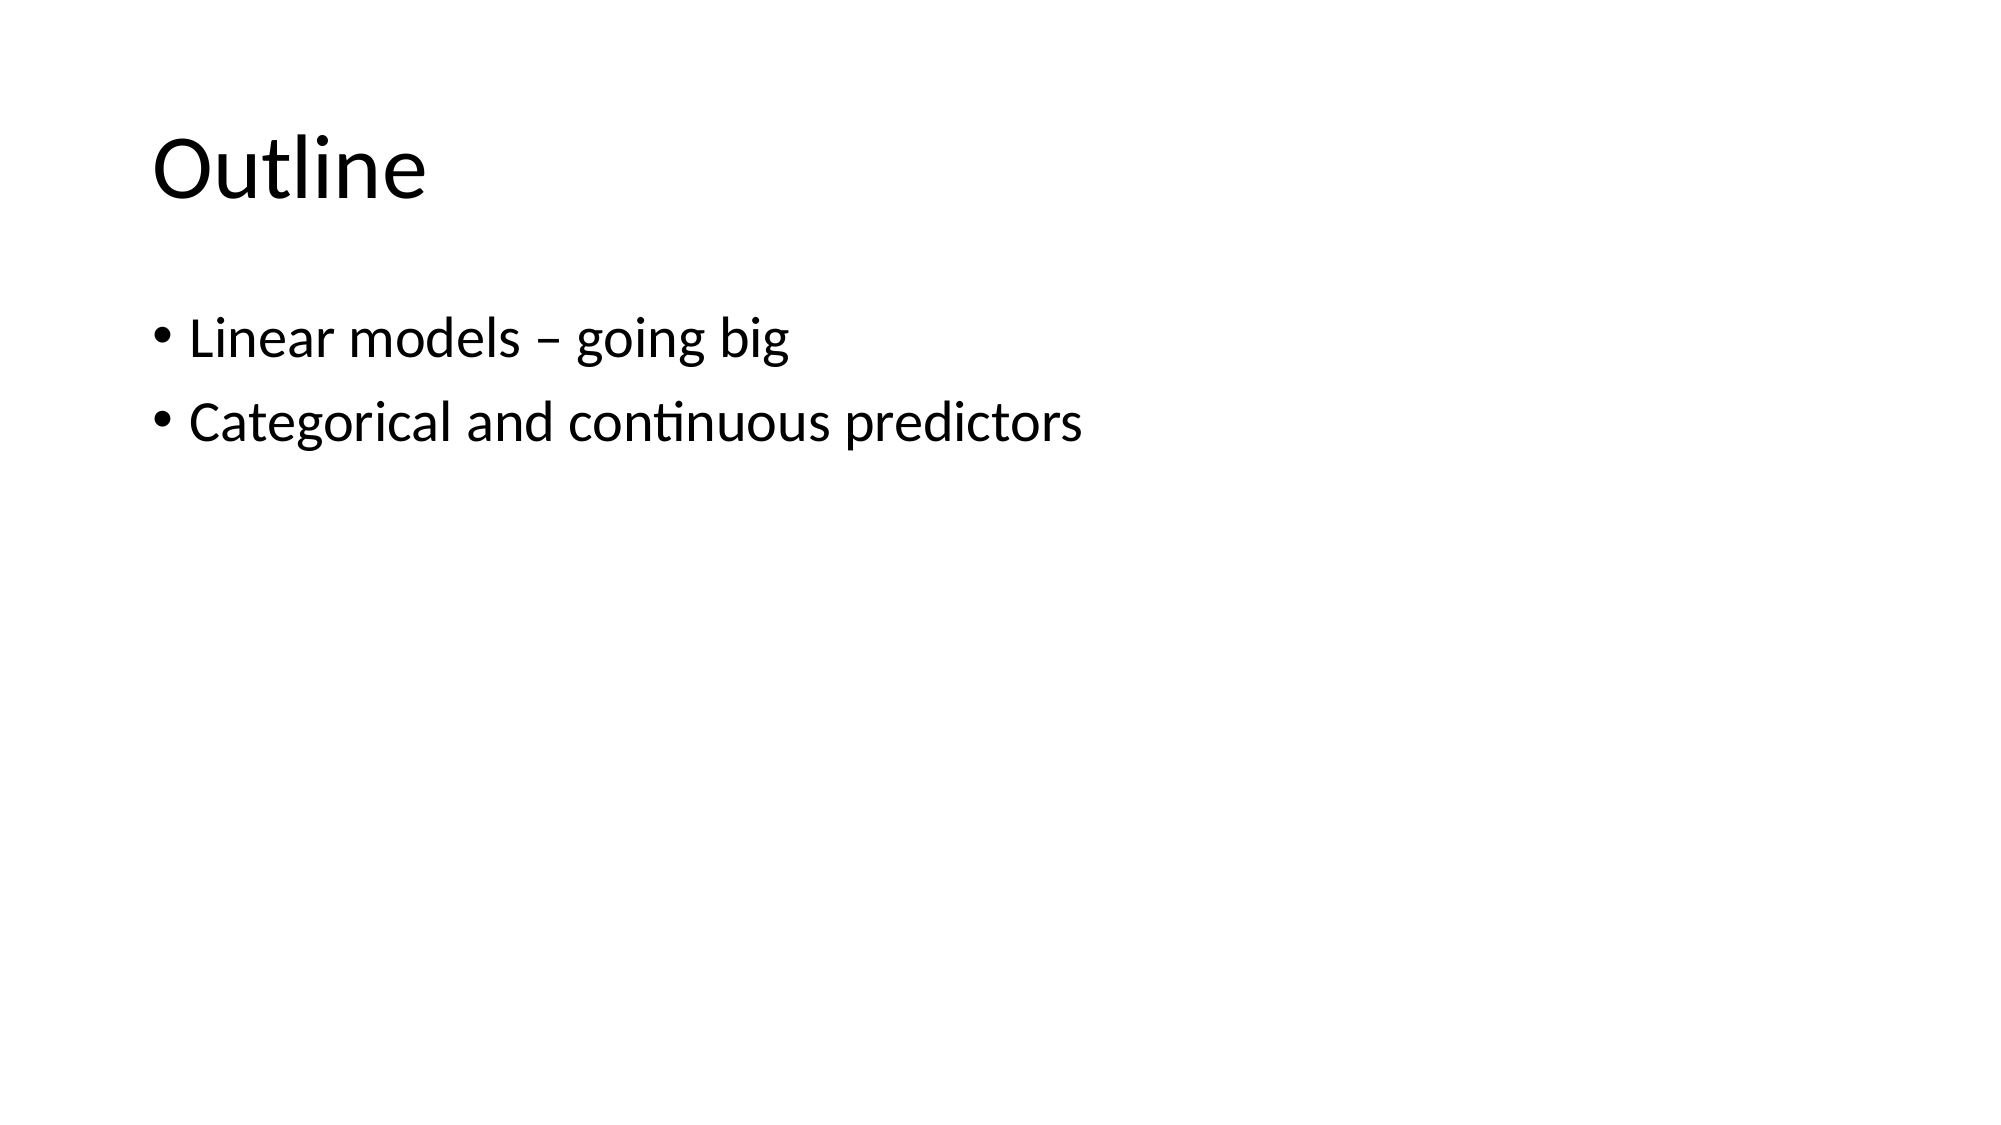

# Outline
Linear models – going big
Categorical and continuous predictors